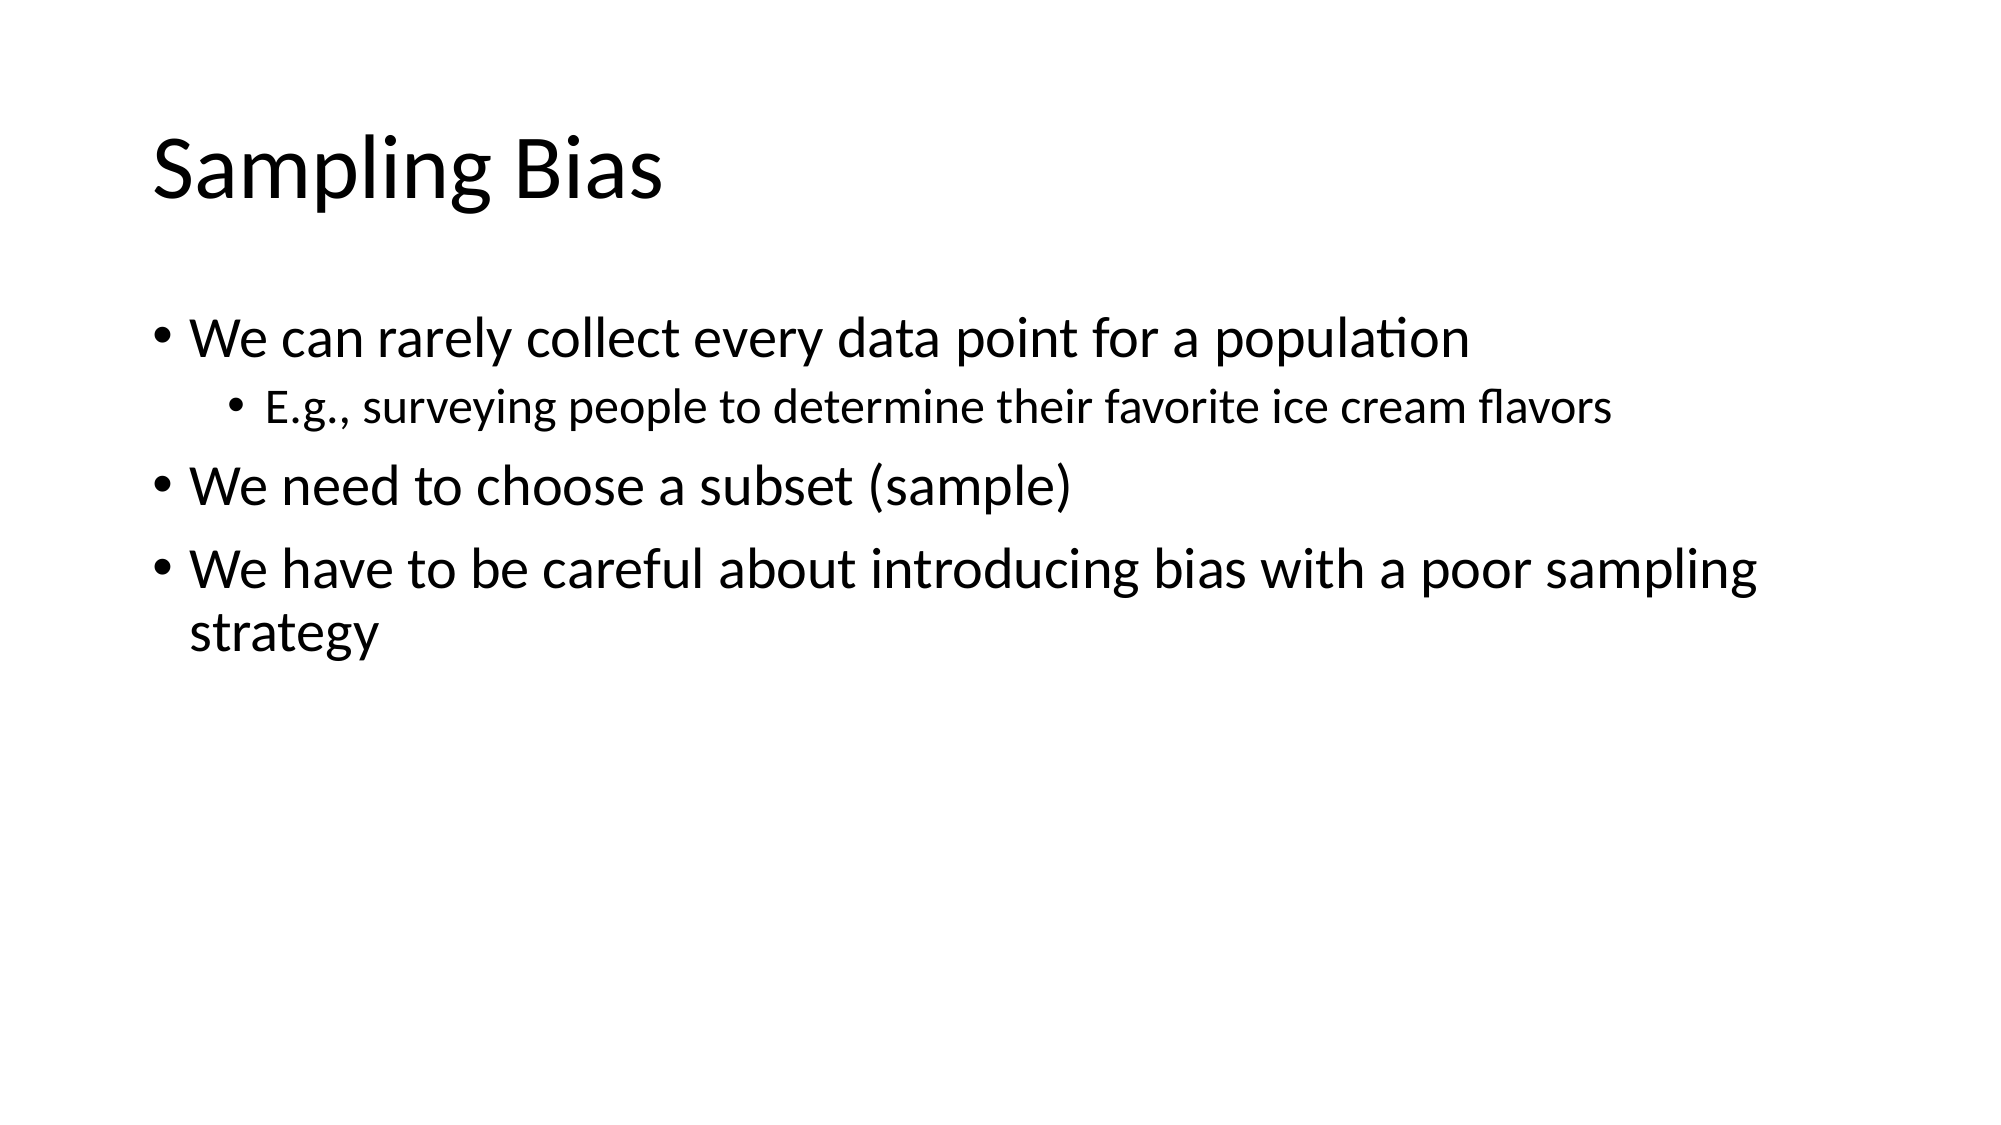

# Sampling Bias
We can rarely collect every data point for a population
E.g., surveying people to determine their favorite ice cream flavors
We need to choose a subset (sample)
We have to be careful about introducing bias with a poor sampling strategy